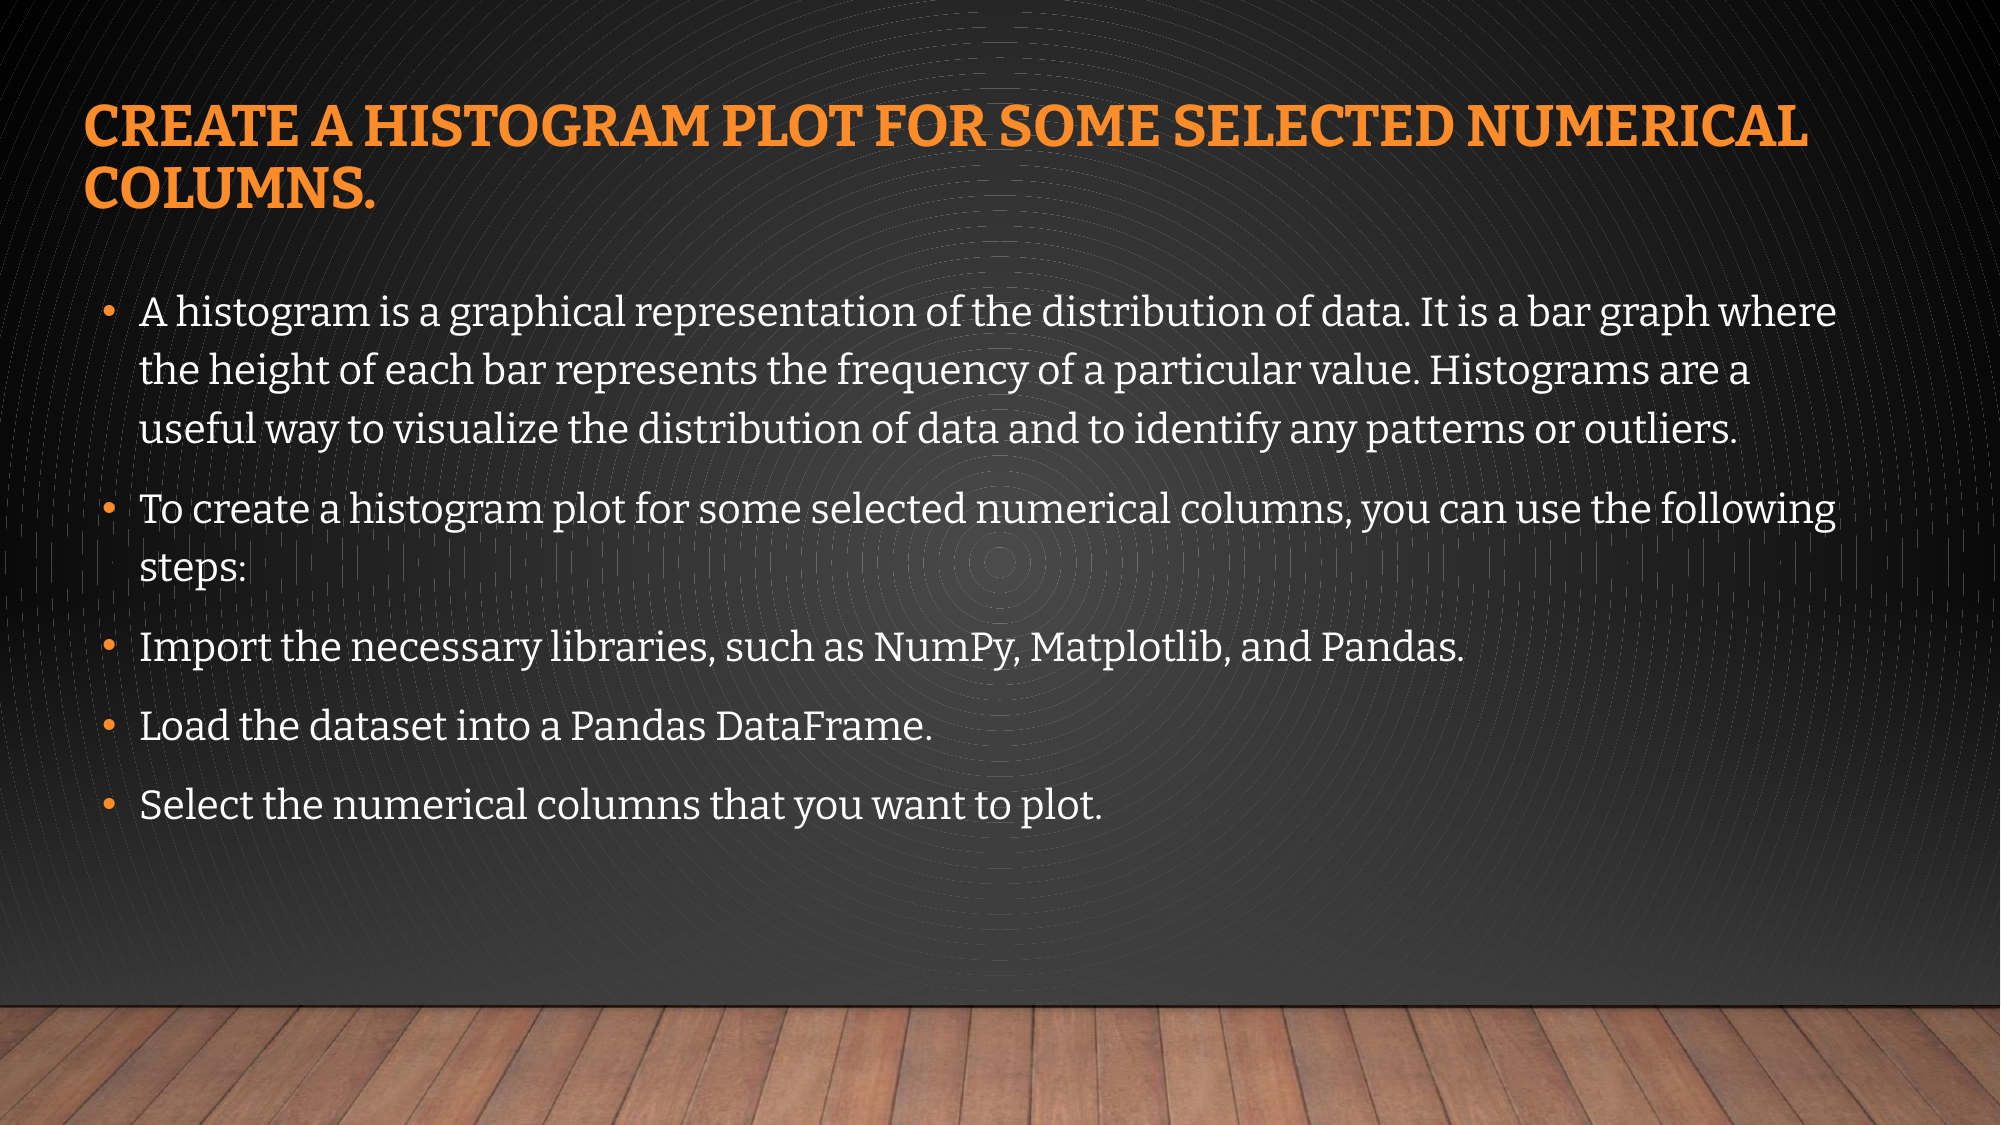

# CREATE A HISTOGRAM PLOT FOR SOME SELECTED NUMERICAL COLUMNS.
A histogram is a graphical representation of the distribution of data. It is a bar graph where the height of each bar represents the frequency of a particular value. Histograms are a useful way to visualize the distribution of data and to identify any patterns or outliers.
To create a histogram plot for some selected numerical columns, you can use the following steps:
Import the necessary libraries, such as NumPy, Matplotlib, and Pandas.
Load the dataset into a Pandas DataFrame.
Select the numerical columns that you want to plot.